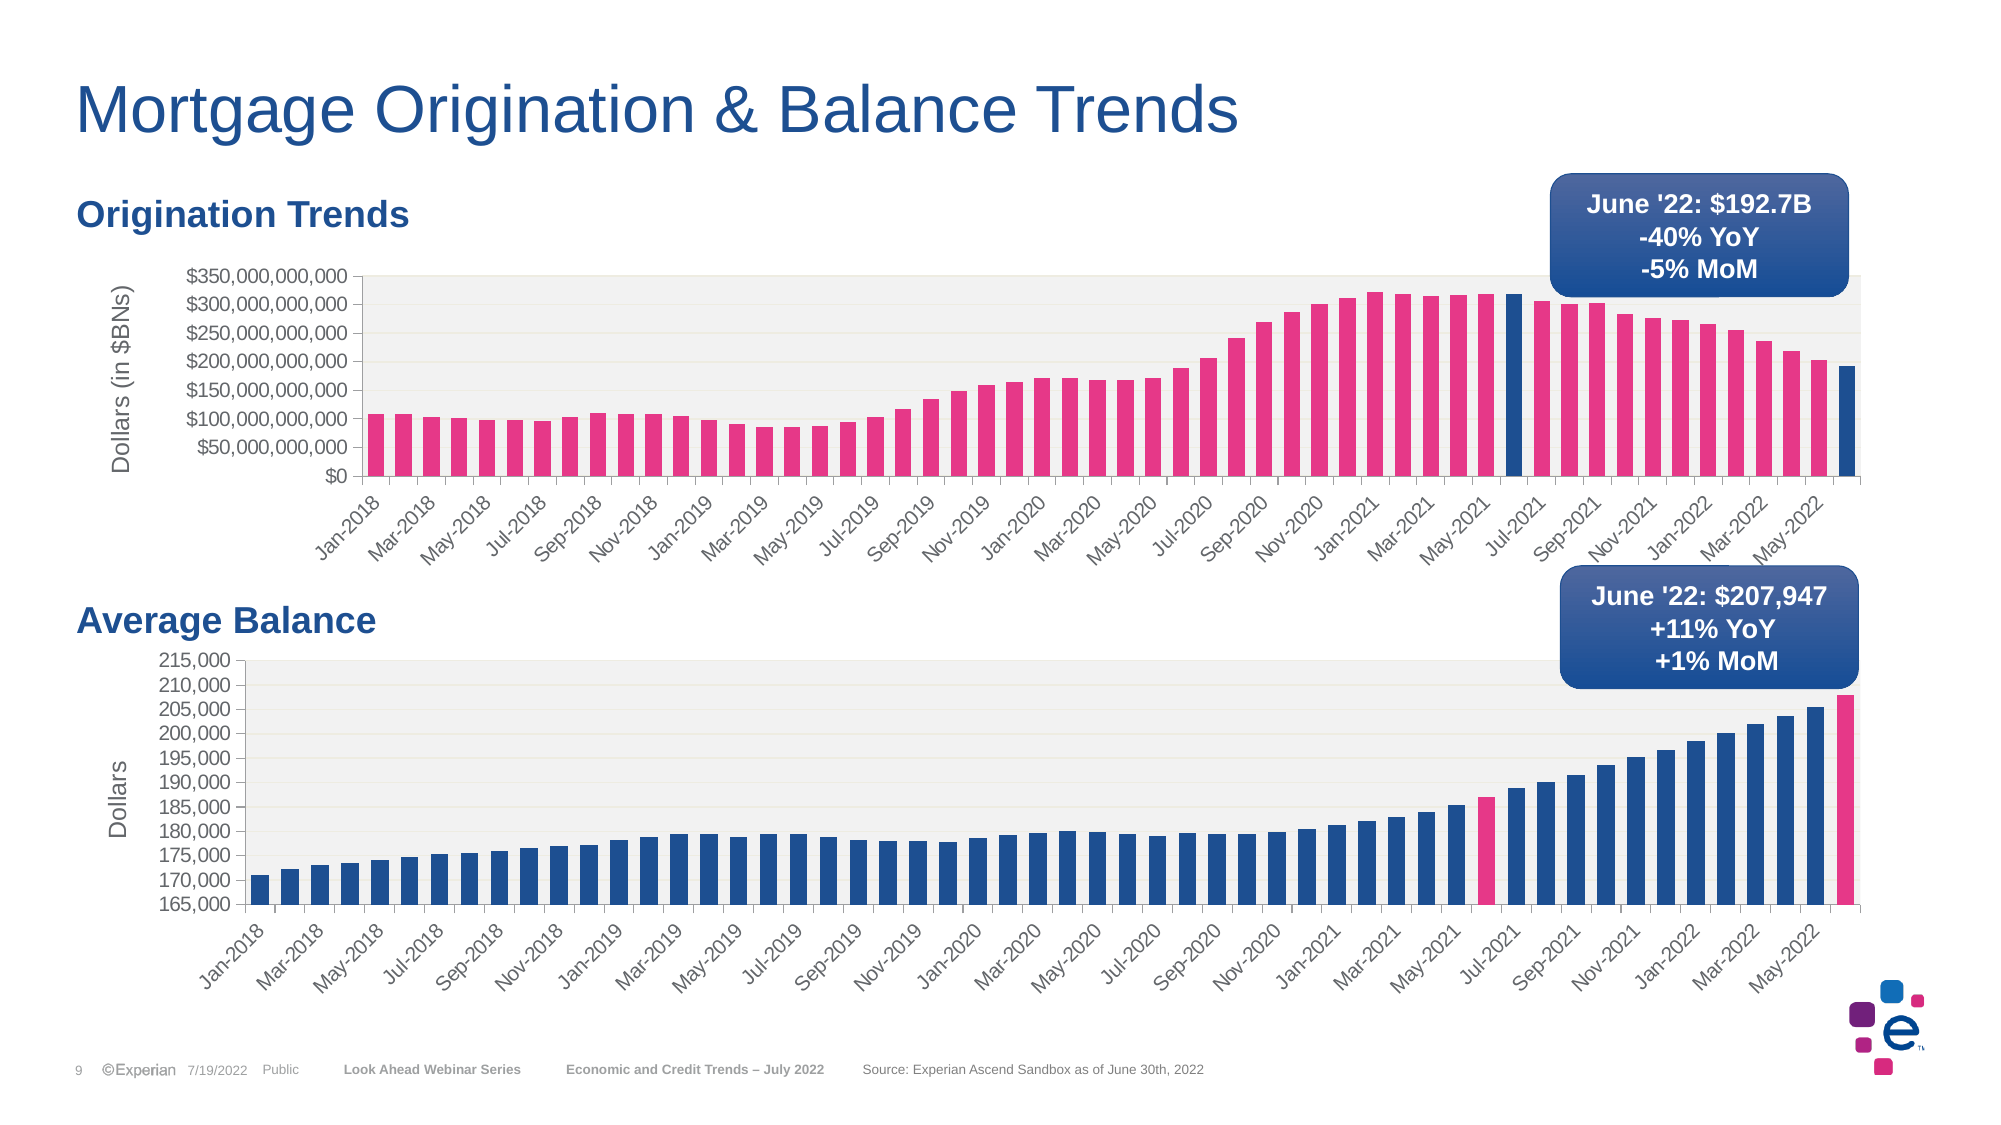

# Mortgage Origination & Balance Trends
June '22: $192.7B
-40% YoY
-5% MoM
Origination Trends

### Chart

| Category | Mortgage |
|---|---|
| Jan-2018 | 108043430193.3333 |
| Feb-2018 | 109480929524.9999 |
| Mar-2018 | 102578619096.6666 |
| Apr-2018 | 100904913963.3333 |
| May-2018 | 97620780069.99982 |
| Jun-2018 | 97693418815.83319 |
| Jul-2018 | 95603573493.33334 |
| Aug-2018 | 103122995860.8332 |
| Sep-2018 | 109800874214.9998 |
| Oct-2018 | 109108669036.6665 |
| Nov-2018 | 108945361028.3332 |
| Dec-2018 | 104761815162.4998 |
| Jan-2019 | 97759238747.50002 |
| Feb-2019 | 90839731639.16669 |
| Mar-2019 | 85243592785.83336 |
| Apr-2019 | 86368930680.0 |
| May-2019 | 86981515586.66653 |
| Jun-2019 | 94370215747.49997 |
| Jul-2019 | 103826839311.6668 |
| Aug-2019 | 117413834127.5 |
| Sep-2019 | 134730449352.4999 |
| Oct-2019 | 148757024010.0 |
| Nov-2019 | 160021617182.5 |
| Dec-2019 | 165428046974.9999 |
| Jan-2020 | 172385695447.4999 |
| Feb-2020 | 171282513154.9998 |
| Mar-2020 | 168634199710.0 |
| Apr-2020 | 167578791354.9999 |
| May-2020 | 171419610348.3332 |
| Jun-2020 | 189627461887.5 |
| Jul-2020 | 207179545932.4998 |
| Aug-2020 | 241044119040.8334 |
| Sep-2020 | 269179682256.6666 |
| Oct-2020 | 286939727894.9999 |
| Nov-2020 | 301865288845.8333 |
| Dec-2020 | 312141602587.5 |
| Jan-2021 | 321381986445.8333 |
| Feb-2021 | 319067871859.1667 |
| Mar-2021 | 315150012220.8334 |
| Apr-2021 | 316854465200.8333 |
| May-2021 | 318642200609.1666 |
| Jun-2021 | 319180360224.9999 |
| Jul-2021 | 306639950093.3333 |
| Aug-2021 | 301738668707.4999 |
| Sep-2021 | 303091157380.8334 |
| Oct-2021 | 283804938867.5001 |
| Nov-2021 | 277445419870.0 |
| Dec-2021 | 273314175204.1667 |
| Jan-2022 | 266048598966.6667 |
| Feb-2022 | 255897991791.6666 |
| Mar-2022 | 237234075173.3333 |
| Apr-2022 | 219664826192.5001 |
| May-2022 | 202491201128.3333 |
| Jun-2022 | 192729832690.8334 |
Dollars (in $BNs)
June '22: $207,947
 +11% YoY
  +1% MoM
Average Balance

### Chart

| Category | Mortgage |
|---|---|
| Jan-2018 | 171033.7800776137 |
| Feb-2018 | 172260.6360632706 |
| Mar-2018 | 173115.0776107648 |
| Apr-2018 | 173471.5443450646 |
| May-2018 | 174090.6240849213 |
| Jun-2018 | 174726.2271583612 |
| Jul-2018 | 175309.6975076474 |
| Aug-2018 | 175538.6557723277 |
| Sep-2018 | 175906.868410379 |
| Oct-2018 | 176515.910310801 |
| Nov-2018 | 176886.7194420405 |
| Dec-2018 | 177223.2855402624 |
| Jan-2019 | 178316.5816239702 |
| Feb-2019 | 178835.4013140141 |
| Mar-2019 | 179463.7929349084 |
| Apr-2019 | 179466.3555123278 |
| May-2019 | 178929.741182293 |
| Jun-2019 | 179558.9775022278 |
| Jul-2019 | 179408.5600498571 |
| Aug-2019 | 178852.4880753706 |
| Sep-2019 | 178305.2287272942 |
| Oct-2019 | 178035.9077899983 |
| Nov-2019 | 177999.1801167114 |
| Dec-2019 | 177906.0383301706 |
| Jan-2020 | 178710.1210276891 |
| Feb-2020 | 179212.6567321158 |
| Mar-2020 | 179704.1834211595 |
| Apr-2020 | 180120.8027881623 |
| May-2020 | 179857.4521267114 |
| Jun-2020 | 179432.5475120074 |
| Jul-2020 | 179120.2406029388 |
| Aug-2020 | 179699.8933248445 |
| Sep-2020 | 179502.1549554922 |
| Oct-2020 | 179549.9920947159 |
| Nov-2020 | 179948.316115504 |
| Dec-2020 | 180518.5294272699 |
| Jan-2021 | 181277.1384551974 |
| Feb-2021 | 182099.3307281573 |
| Mar-2021 | 183005.9397313418 |
| Apr-2021 | 183969.7179471061 |
| May-2021 | 185421.5408761788 |
| Jun-2021 | 187080.4082960088 |
| Jul-2021 | 188892.2311557441 |
| Aug-2021 | 190025.042056978 |
| Sep-2021 | 191583.7549306723 |
| Oct-2021 | 193613.5992918009 |
| Nov-2021 | 195332.500678428 |
| Dec-2021 | 196591.7449779203 |
| Jan-2022 | 198592.5632908573 |
| Feb-2022 | 200206.7147917946 |
| Mar-2022 | 202042.7516776713 |
| Apr-2022 | 203707.6143806069 |
| May-2022 | 205559.3442642073 |
| Jun-2022 | 207947.1075332085 |
Dollars
9
7/19/2022